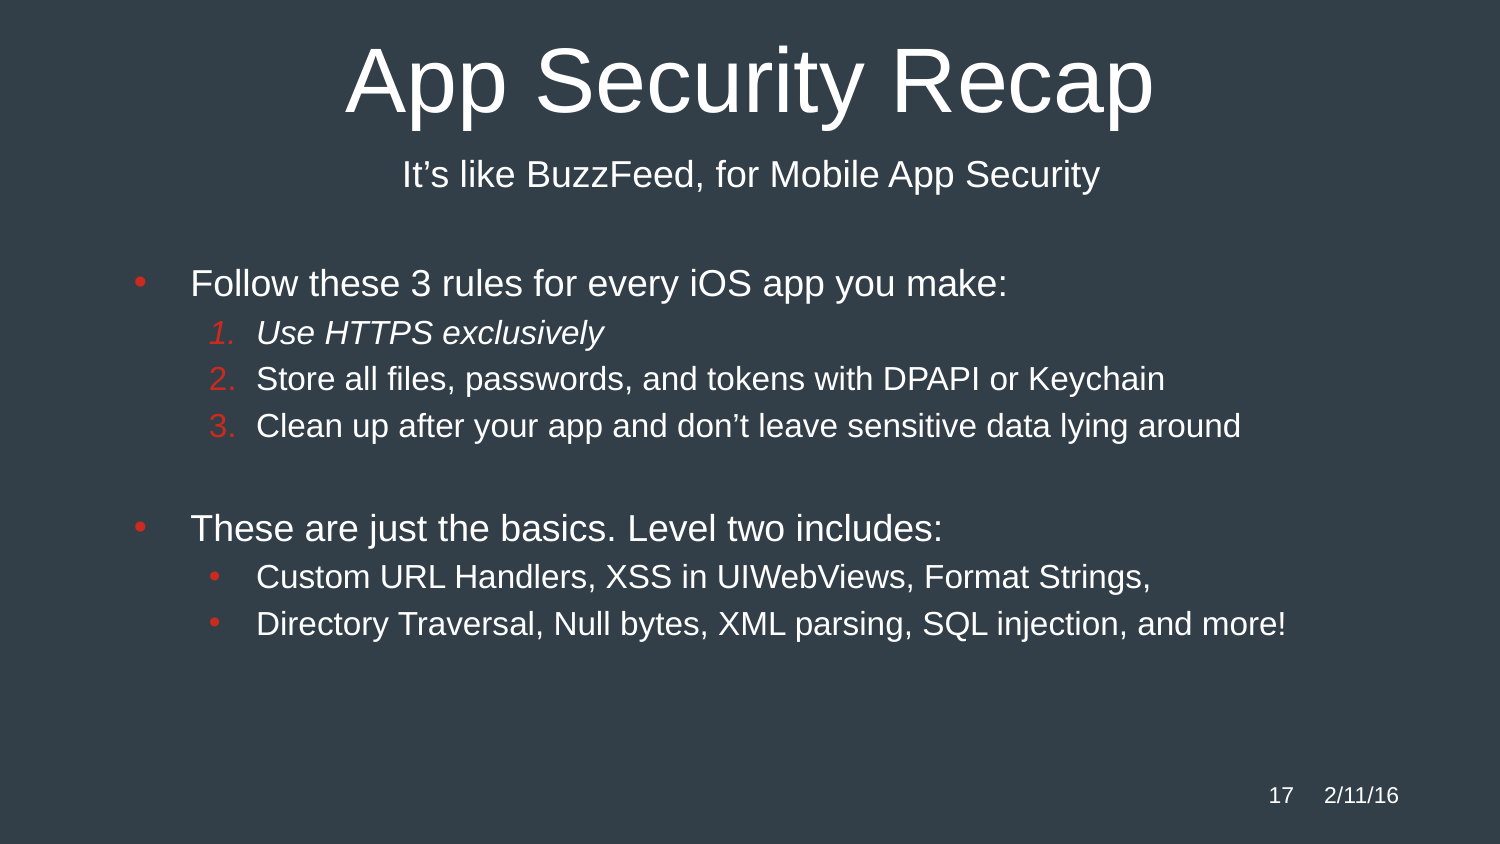

App Security Recap
It’s like BuzzFeed, for Mobile App Security
Follow these 3 rules for every iOS app you make:
Use HTTPS exclusively
Store all files, passwords, and tokens with DPAPI or Keychain
Clean up after your app and don’t leave sensitive data lying around

These are just the basics. Level two includes:
Custom URL Handlers, XSS in UIWebViews, Format Strings,
Directory Traversal, Null bytes, XML parsing, SQL injection, and more!
17
2/11/16